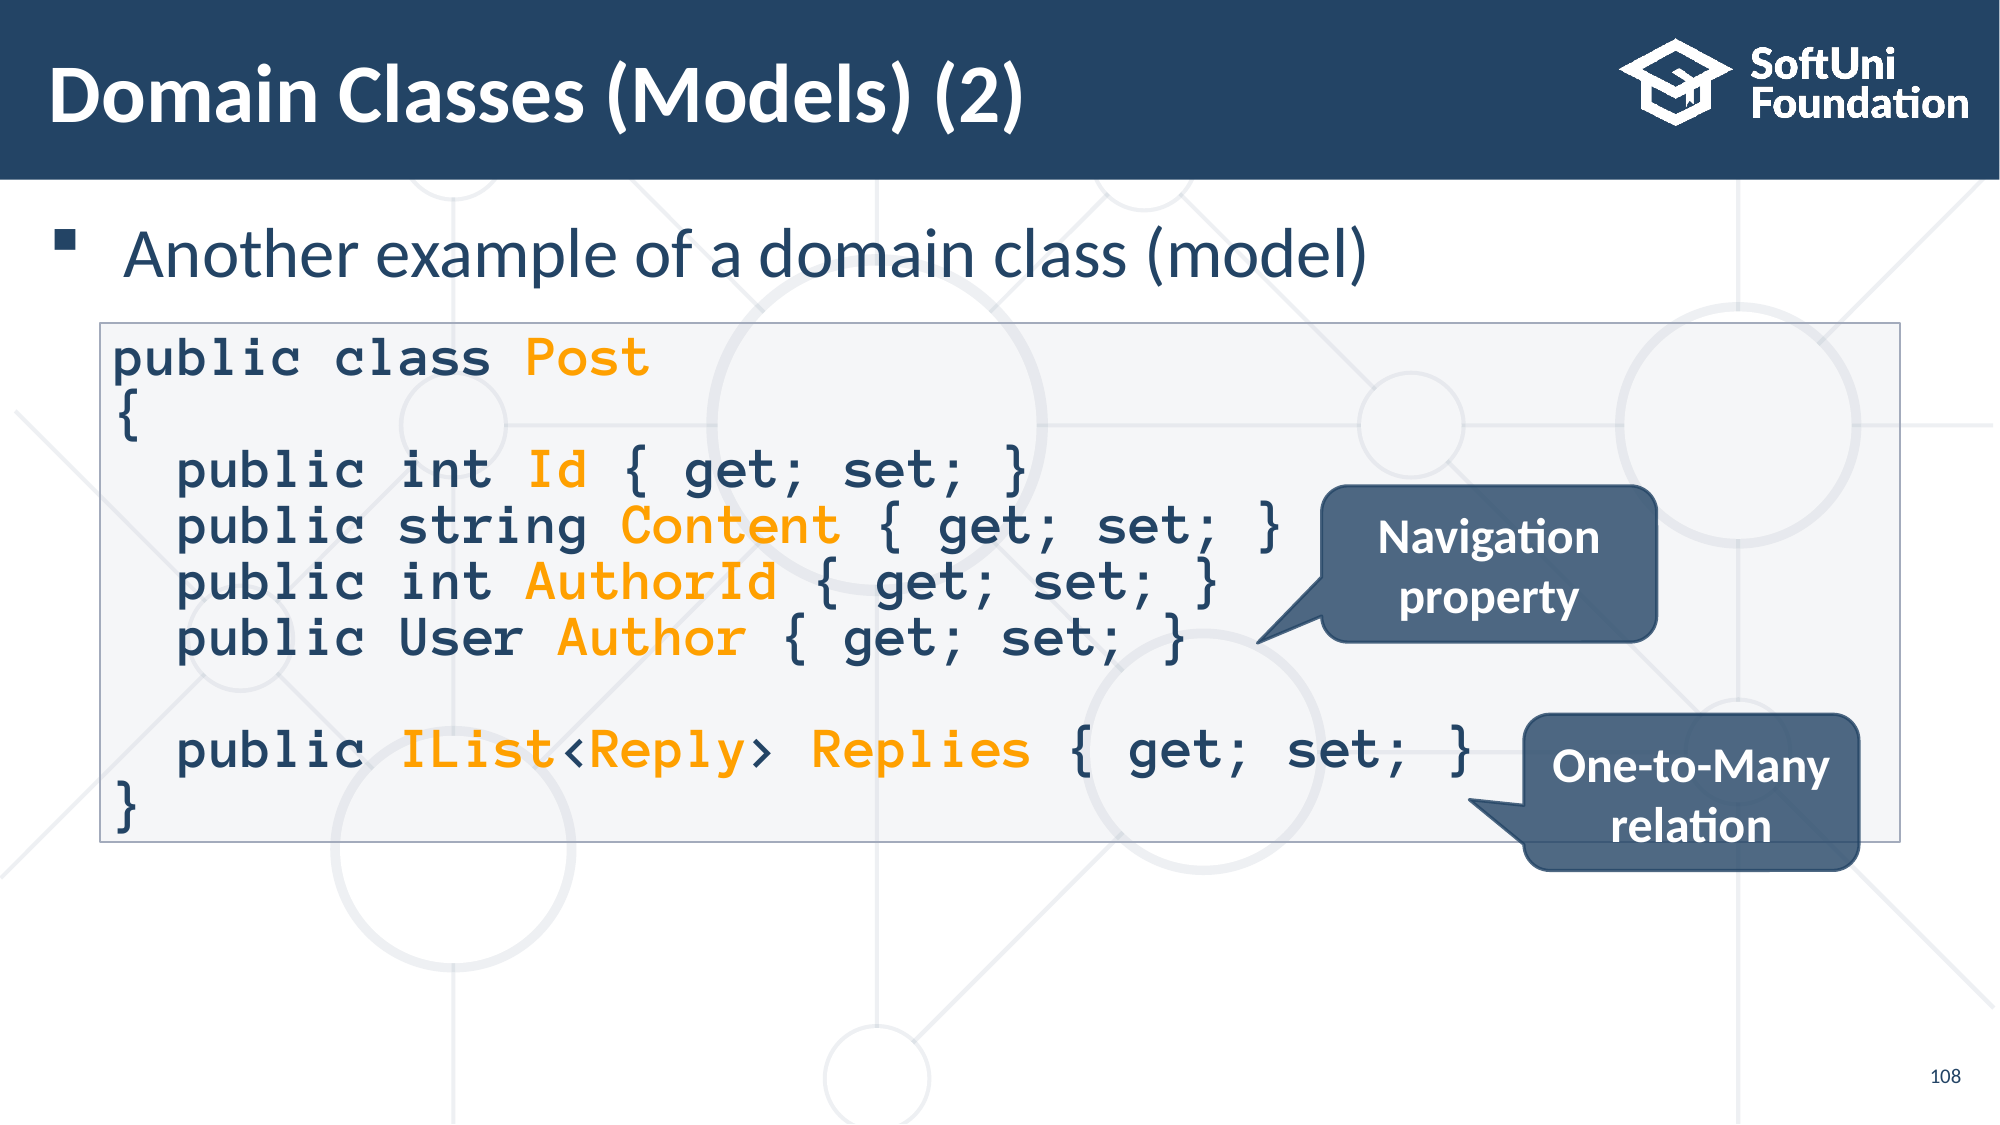

# Domain Classes (Models) (2)
Another example of a domain class (model)
public class Post
{
  public int Id { get; set; }
  public string Content { get; set; }
  public int AuthorId { get; set; }
  public User Author { get; set; }

  public IList<Reply> Replies { get; set; }
}
Navigation property
One-to-Many relation
108